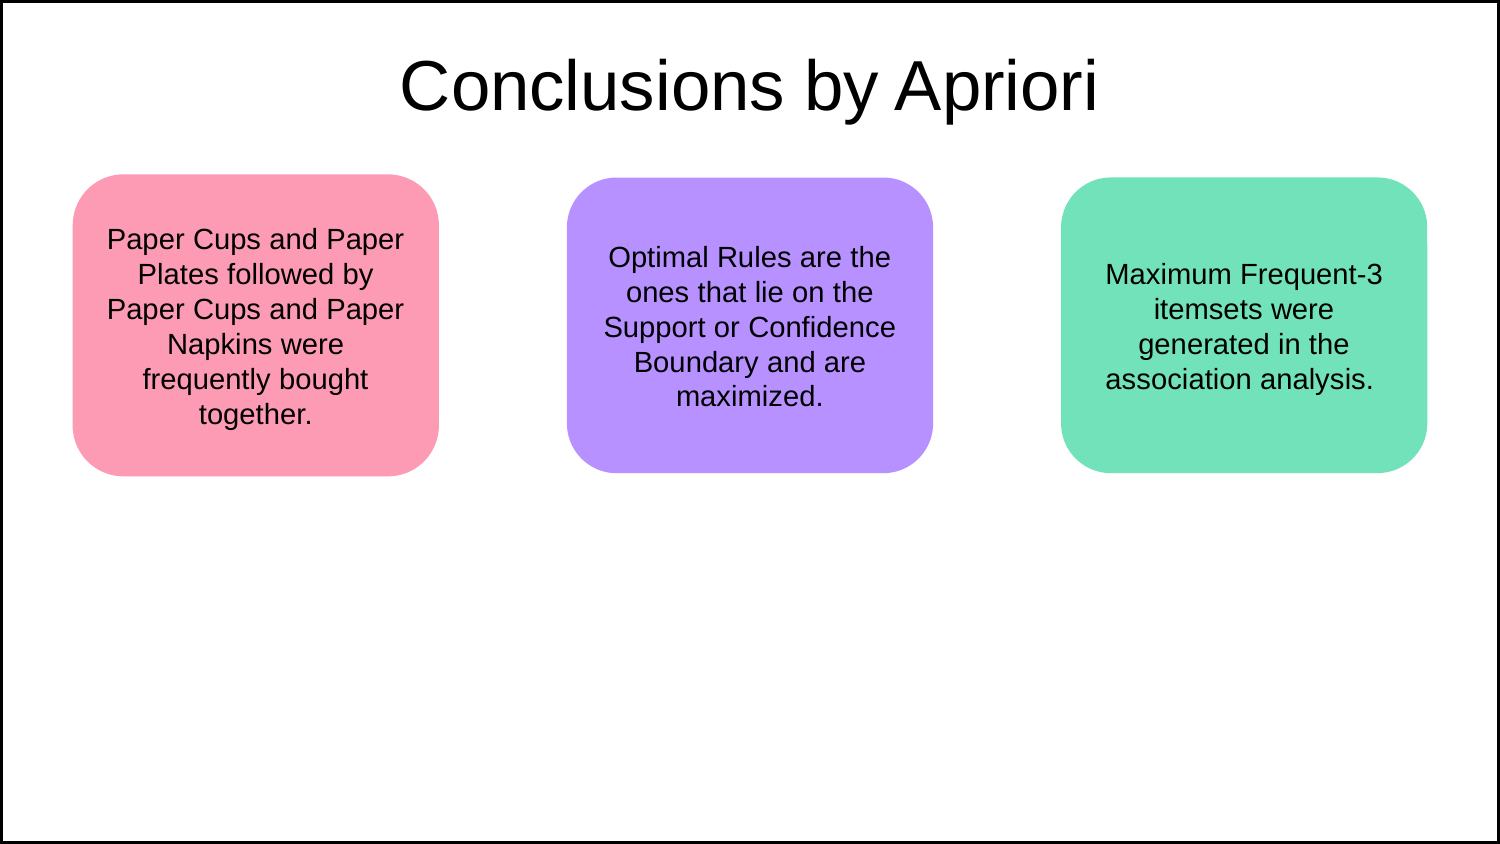

# Conclusions by Apriori
Paper Cups and Paper Plates followed by Paper Cups and Paper Napkins were frequently bought together.
Maximum Frequent-3 itemsets were generated in the association analysis.
Optimal Rules are the ones that lie on the Support or Confidence Boundary and are maximized.